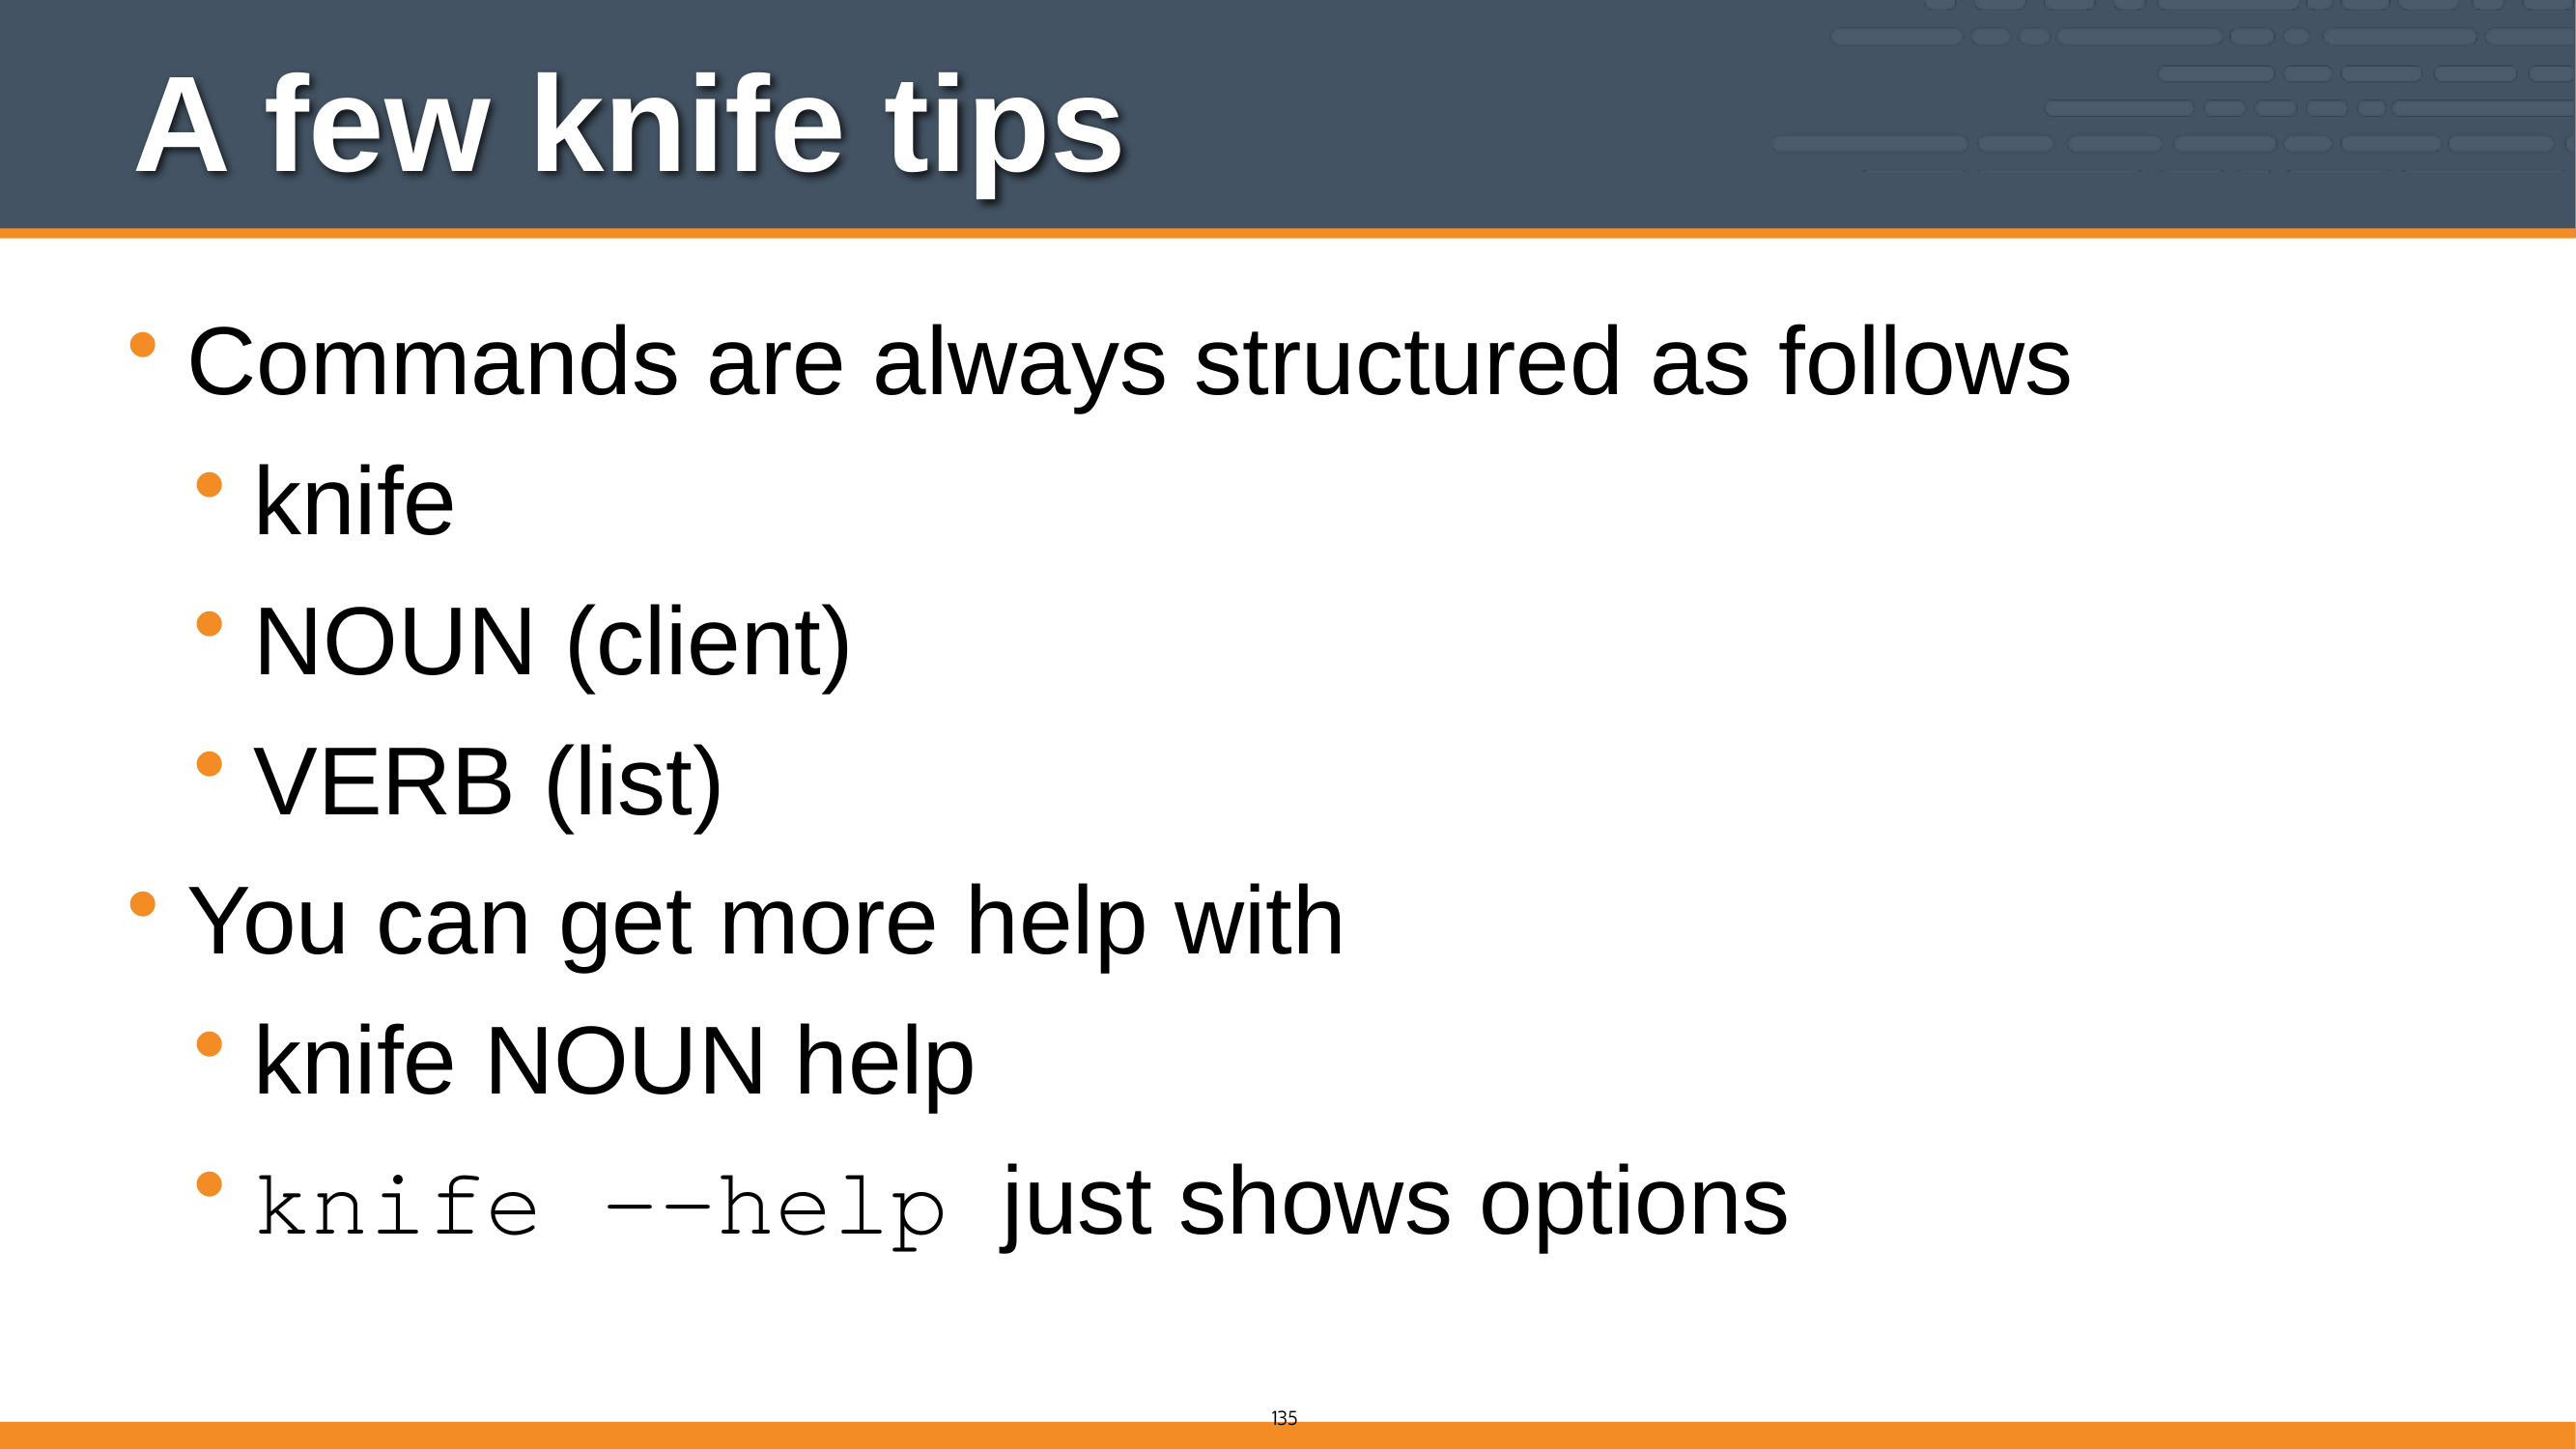

# A few knife tips
Commands are always structured as follows
knife
NOUN (client)
VERB (list)
You can get more help with
knife NOUN help
knife --help  just shows options
135